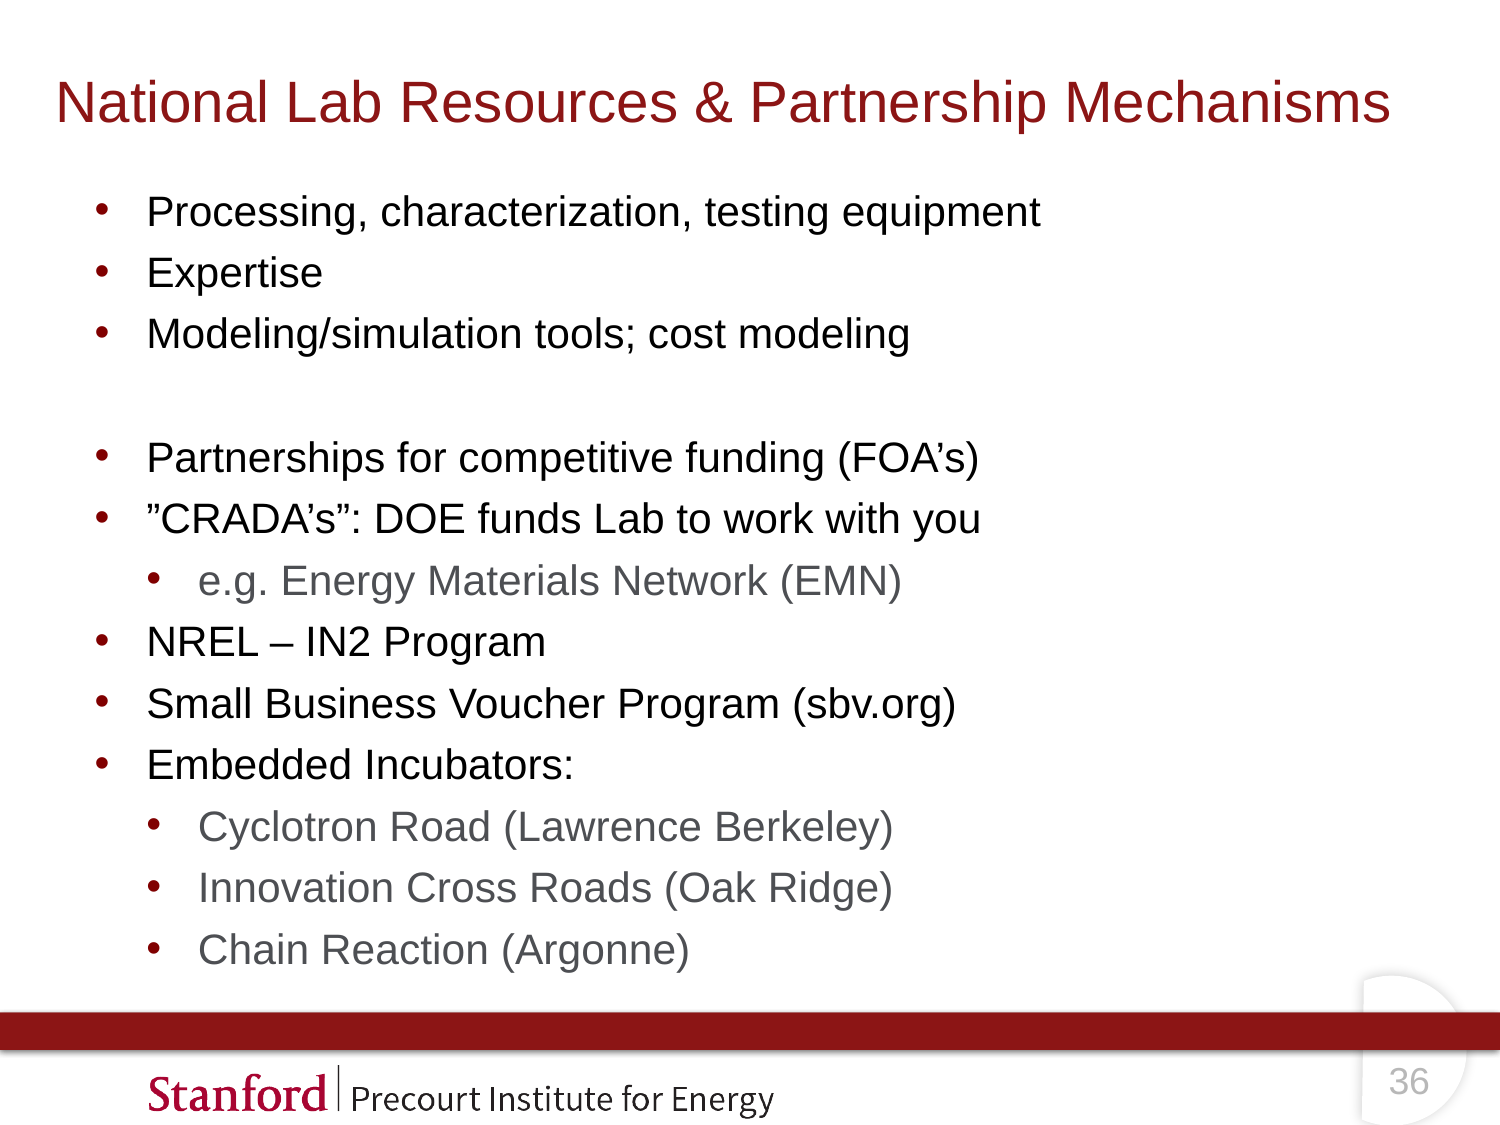

# National Lab Resources & Partnership Mechanisms
Processing, characterization, testing equipment
Expertise
Modeling/simulation tools; cost modeling

Partnerships for competitive funding (FOA’s)
”CRADA’s”: DOE funds Lab to work with you
e.g. Energy Materials Network (EMN)
NREL – IN2 Program
Small Business Voucher Program (sbv.org)
Embedded Incubators:
Cyclotron Road (Lawrence Berkeley)
Innovation Cross Roads (Oak Ridge)
Chain Reaction (Argonne)

36